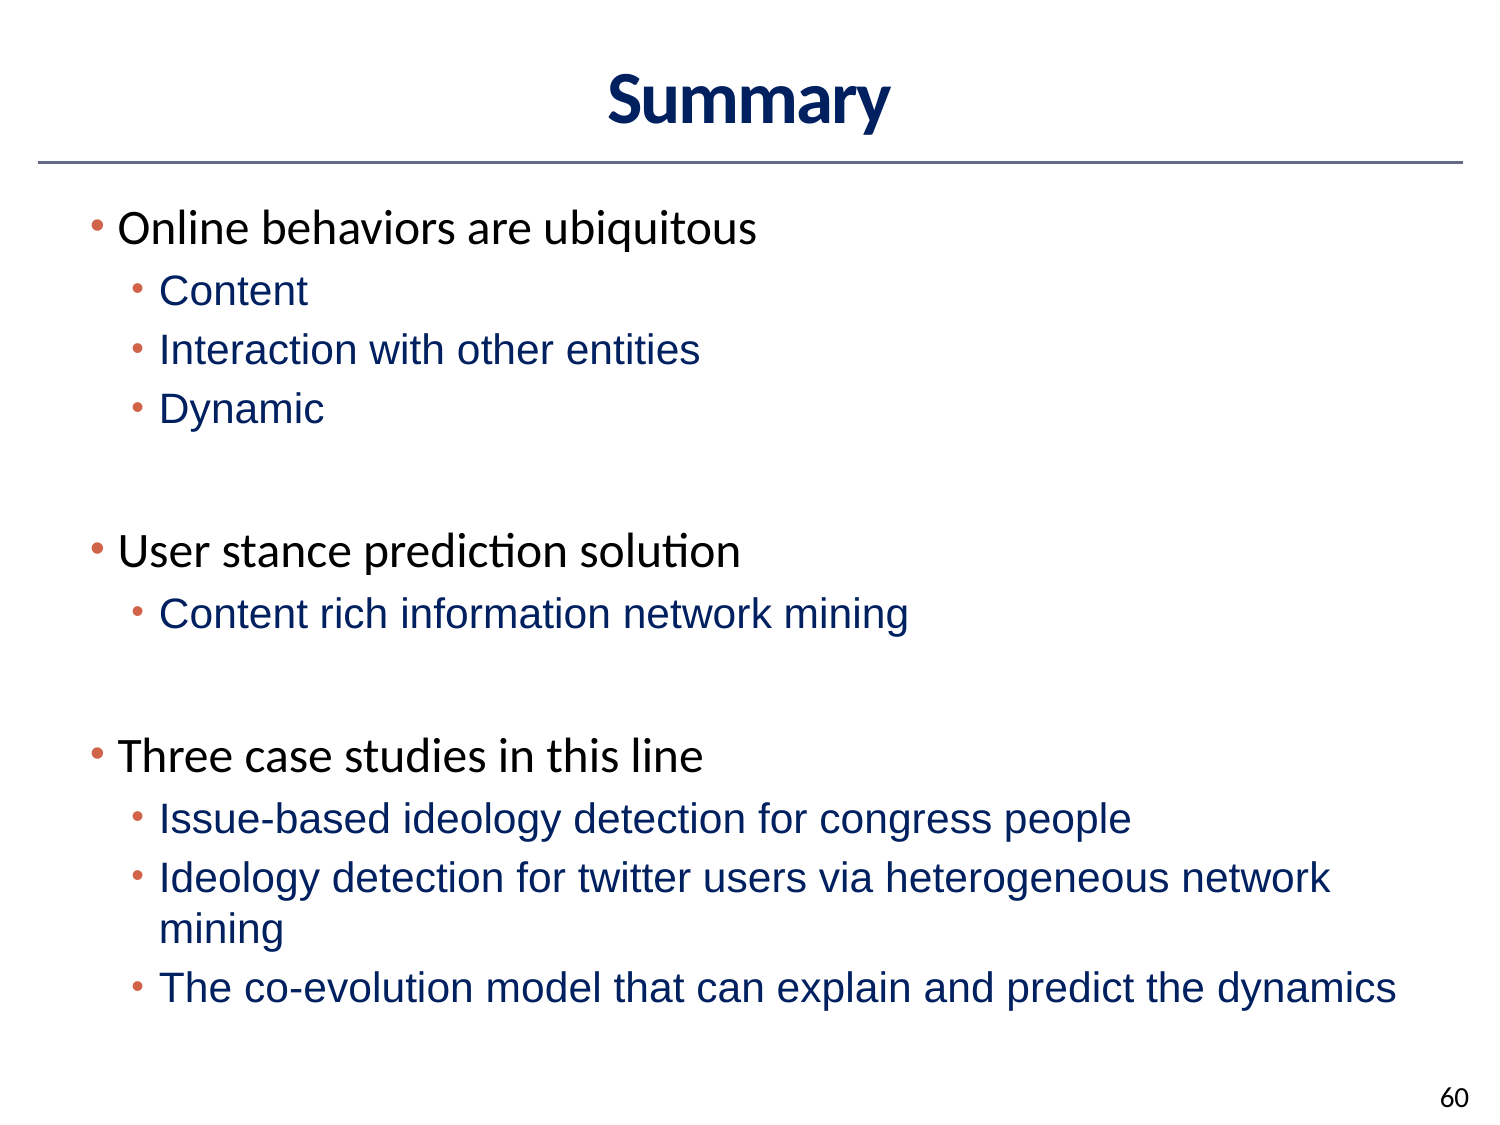

# Summary
Online behaviors are ubiquitous
Content
Interaction with other entities
Dynamic

User stance prediction solution
Content rich information network mining

Three case studies in this line
Issue-based ideology detection for congress people
Ideology detection for twitter users via heterogeneous network mining
The co-evolution model that can explain and predict the dynamics
60